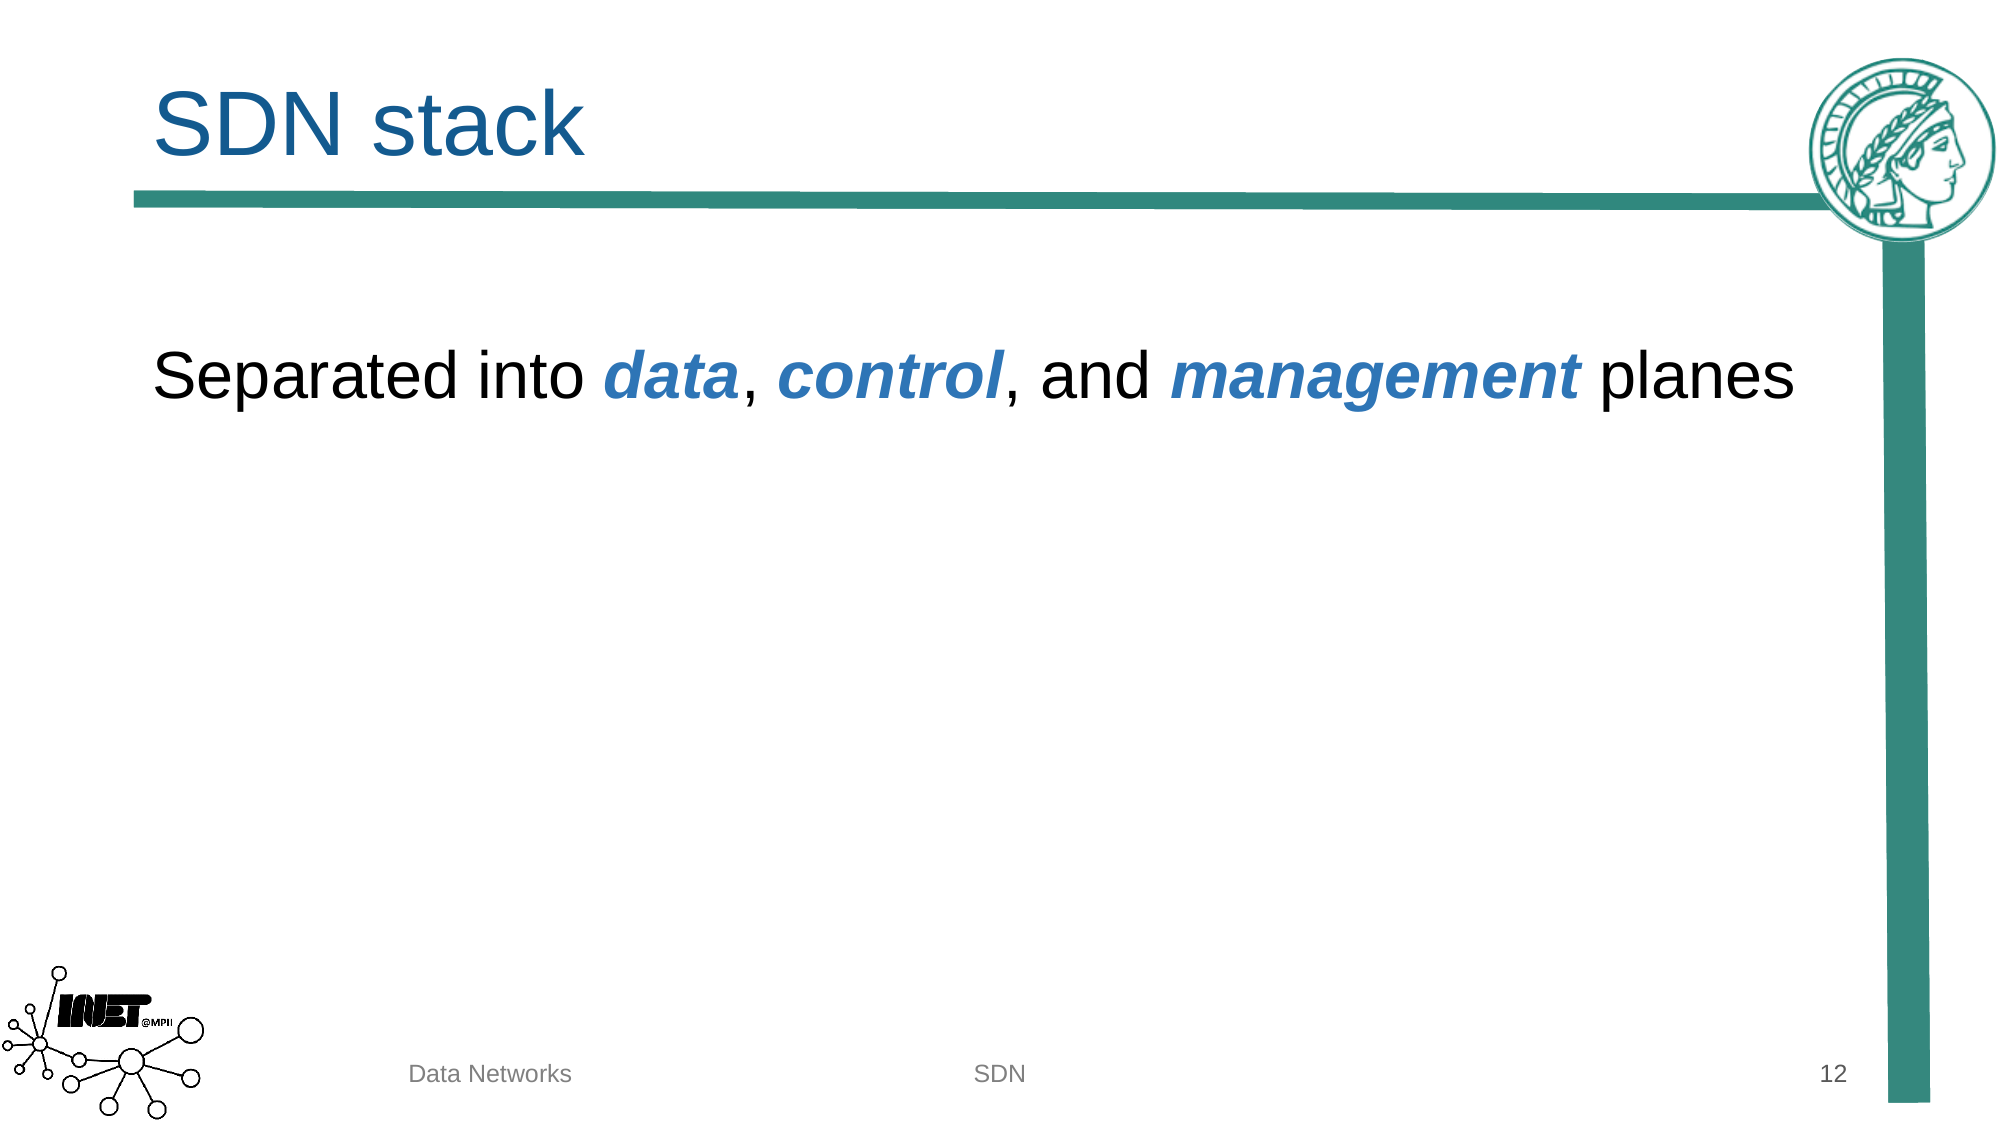

# SDN stack

Separated into data, control, and management planes
Data Networks
SDN
12